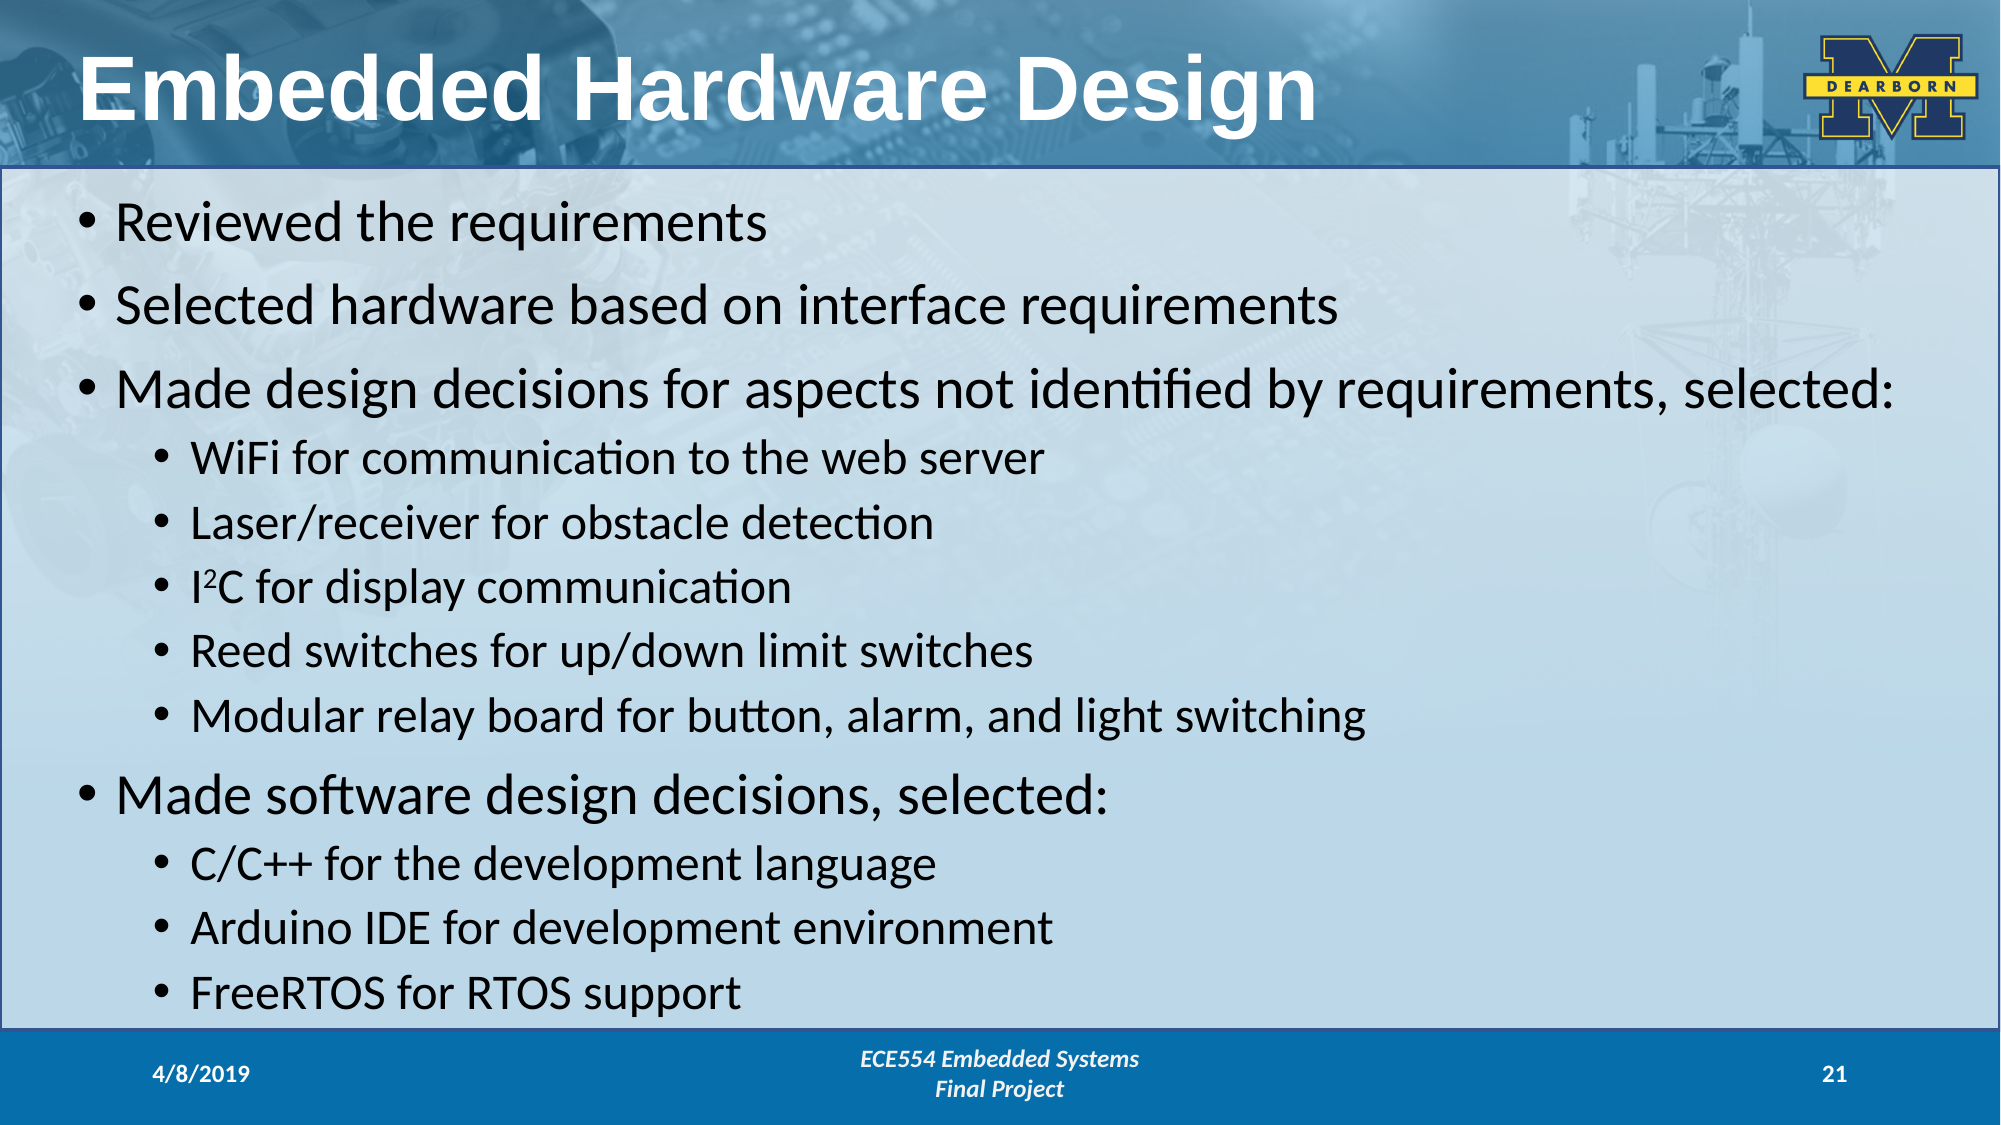

Embedded Hardware Design
Reviewed the requirements
Selected hardware based on interface requirements
Made design decisions for aspects not identified by requirements, selected:
WiFi for communication to the web server
Laser/receiver for obstacle detection
I2C for display communication
Reed switches for up/down limit switches
Modular relay board for button, alarm, and light switching
Made software design decisions, selected:
C/C++ for the development language
Arduino IDE for development environment
FreeRTOS for RTOS support

4/8/2019
ECE554 Embedded Systems
Final Project
21